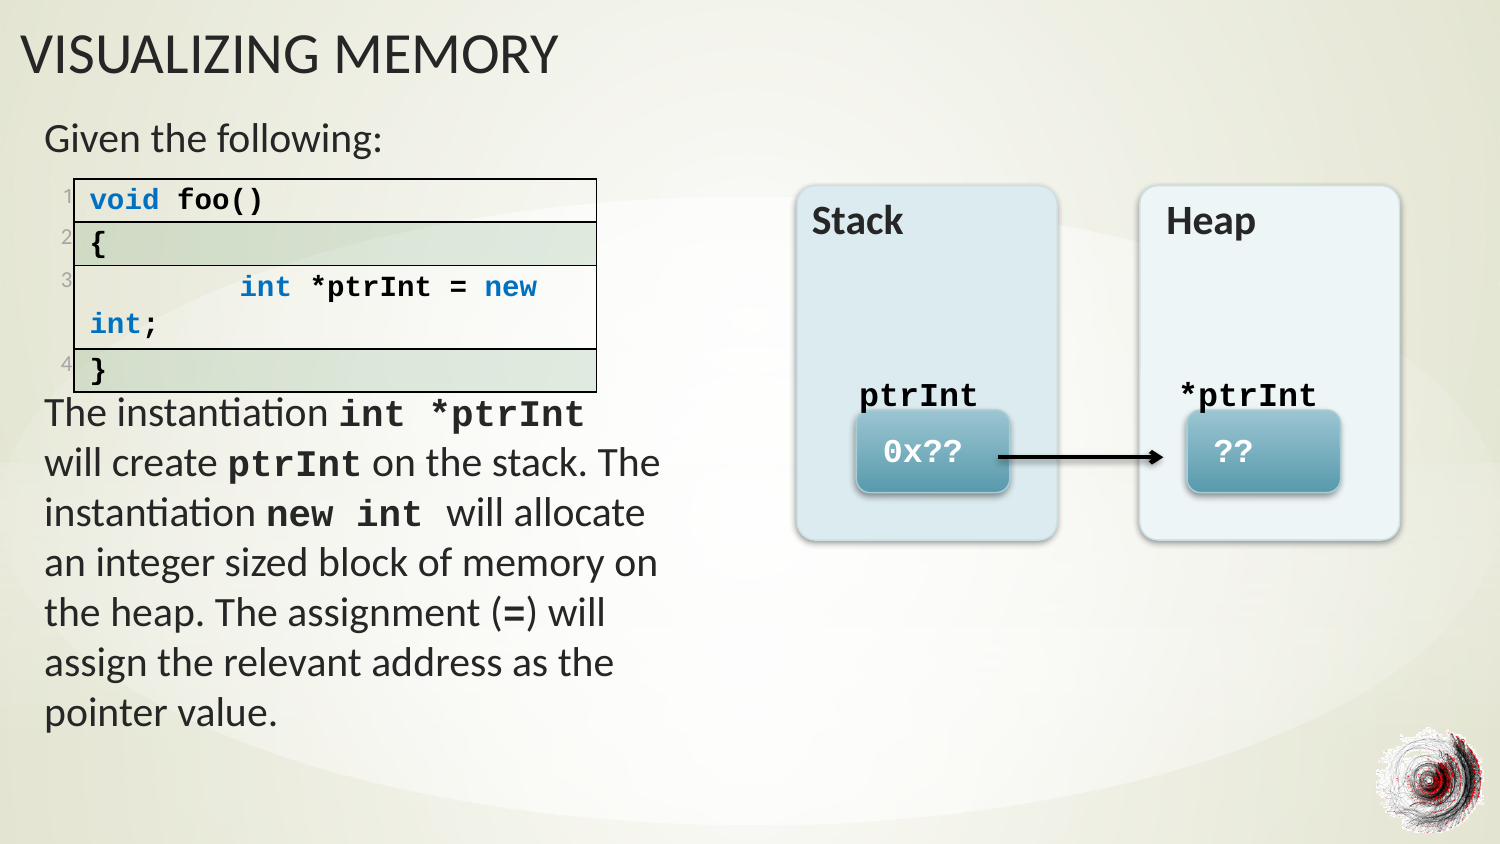

Given the following:

The instantiation int *ptrInt will create ptrInt on the stack. The instantiation new int will allocate an integer sized block of memory on the heap. The assignment (=) will assign the relevant address as the pointer value.
| 1 | void foo() |
| --- | --- |
| 2 | { |
| 3 | int \*ptrInt = new int; |
| 4 | } |

Stack

Heap
ptrInt
*ptrInt

0x??
??